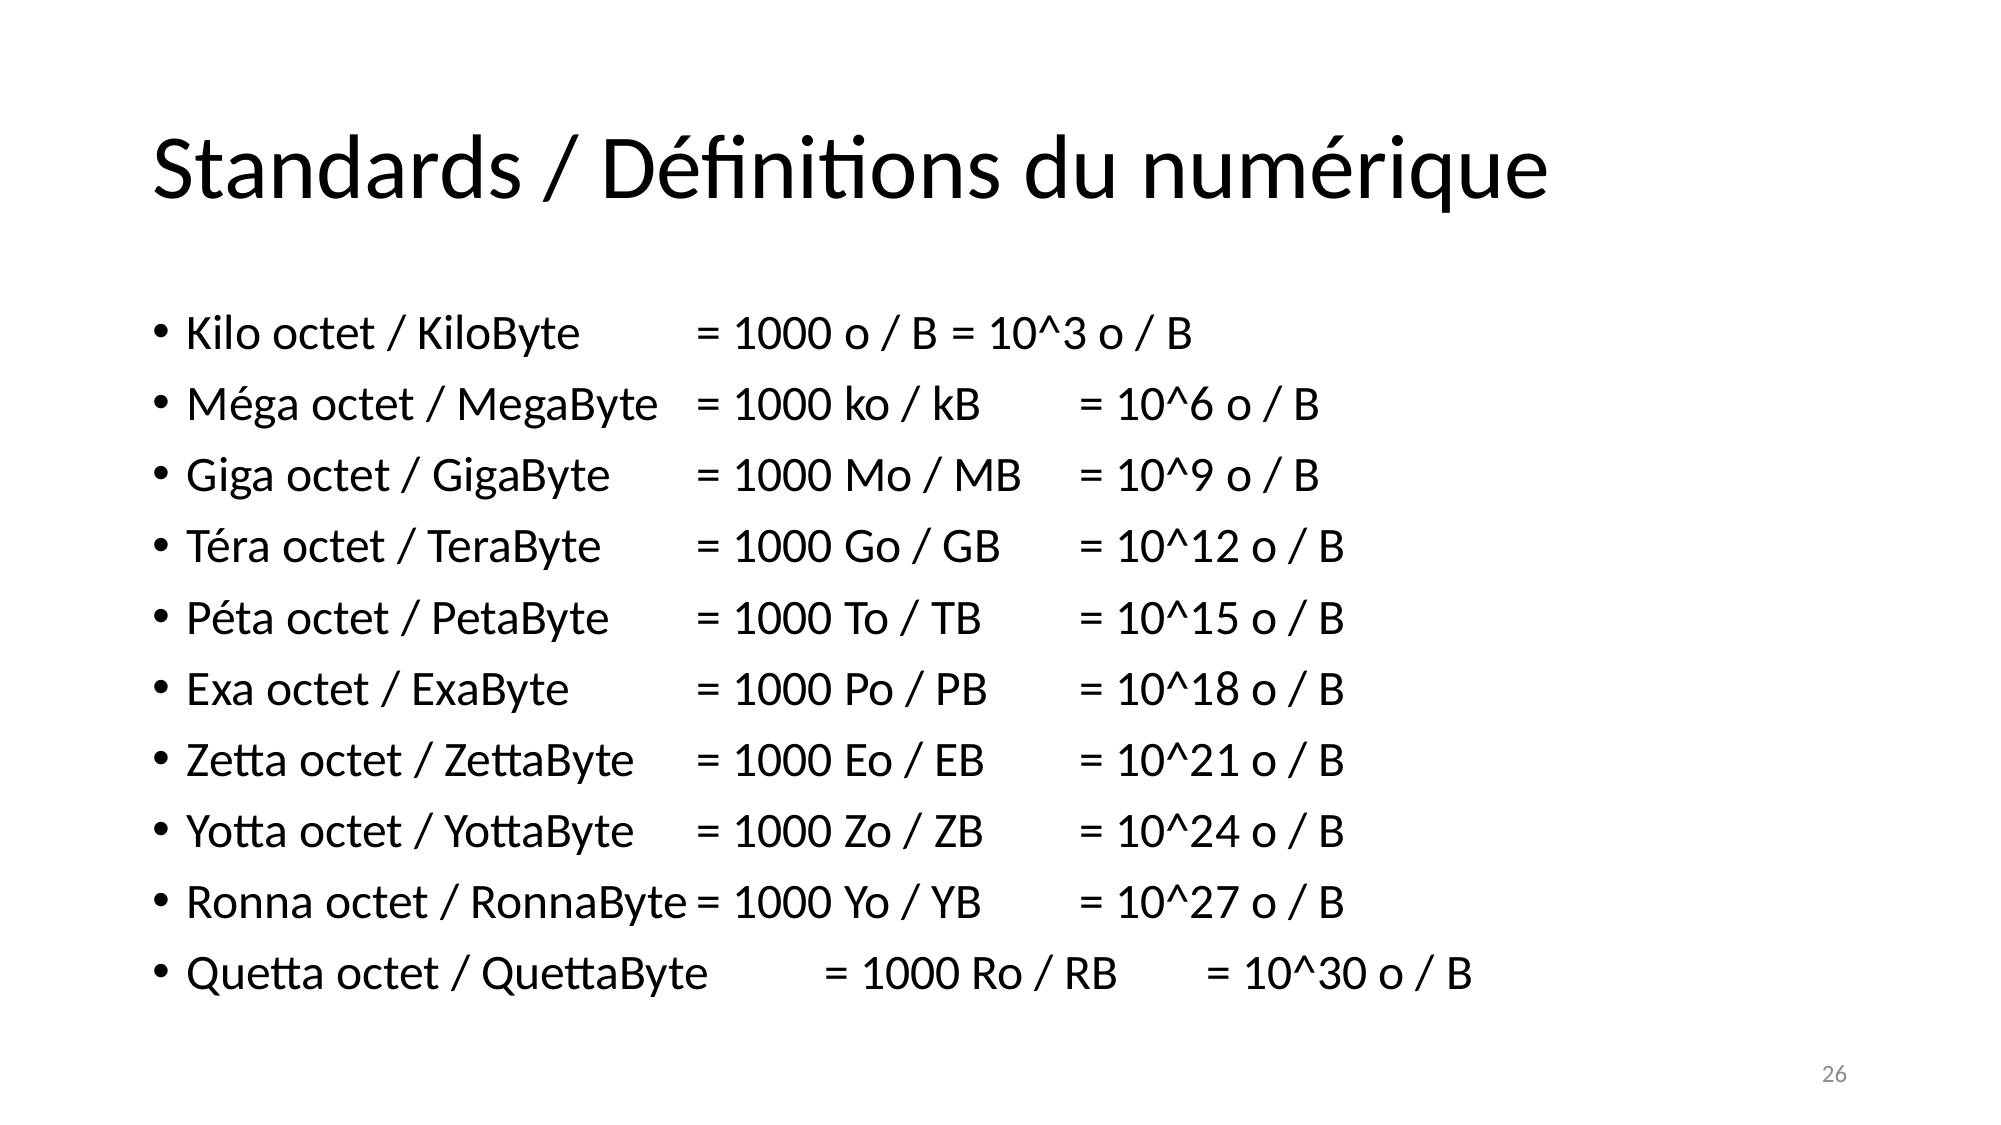

# Standards / Définitions du numérique
Kilo octet / KiloByte		= 1000 o / B		= 10^3 o / B
Méga octet / MegaByte		= 1000 ko / kB	= 10^6 o / B
Giga octet / GigaByte		= 1000 Mo / MB	= 10^9 o / B
Téra octet / TeraByte		= 1000 Go / GB	= 10^12 o / B
Péta octet / PetaByte		= 1000 To / TB	= 10^15 o / B
Exa octet / ExaByte		= 1000 Po / PB	= 10^18 o / B
Zetta octet / ZettaByte		= 1000 Eo / EB	= 10^21 o / B
Yotta octet / YottaByte		= 1000 Zo / ZB	= 10^24 o / B
Ronna octet / RonnaByte		= 1000 Yo / YB	= 10^27 o / B
Quetta octet / QuettaByte	= 1000 Ro / RB	= 10^30 o / B
26